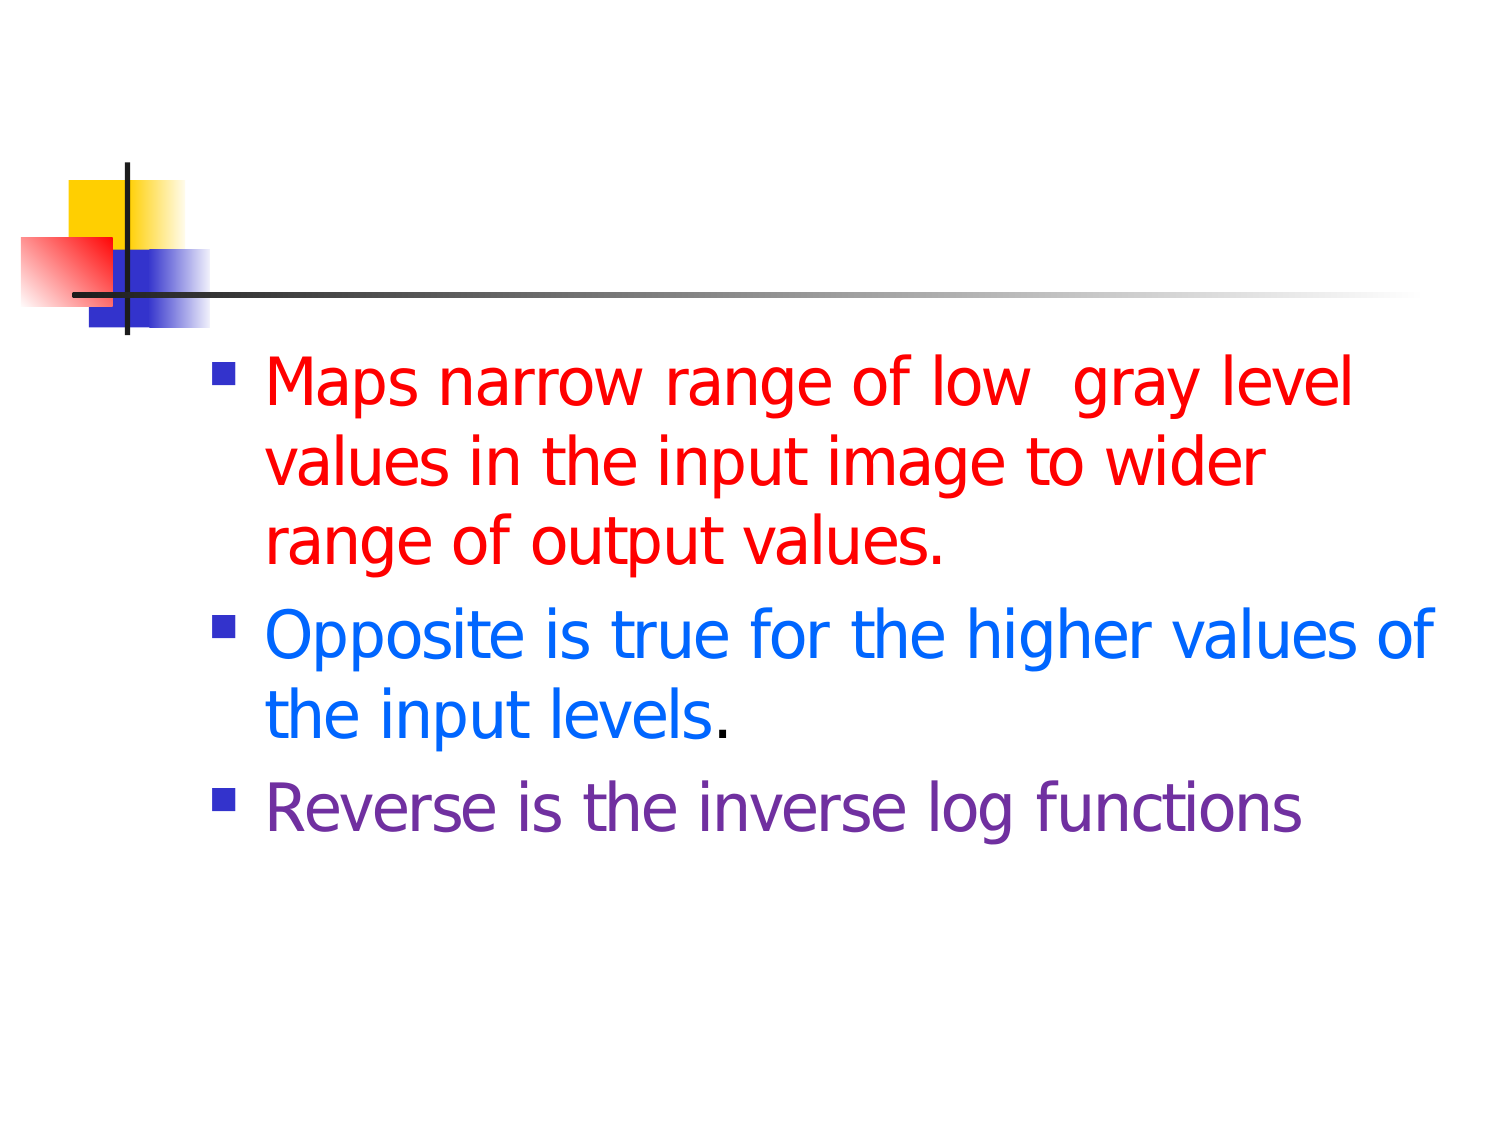

Maps narrow range of low  gray level values in the input image to wider range of output values.
Opposite is true for the higher values of the input levels.
Reverse is the inverse log functions